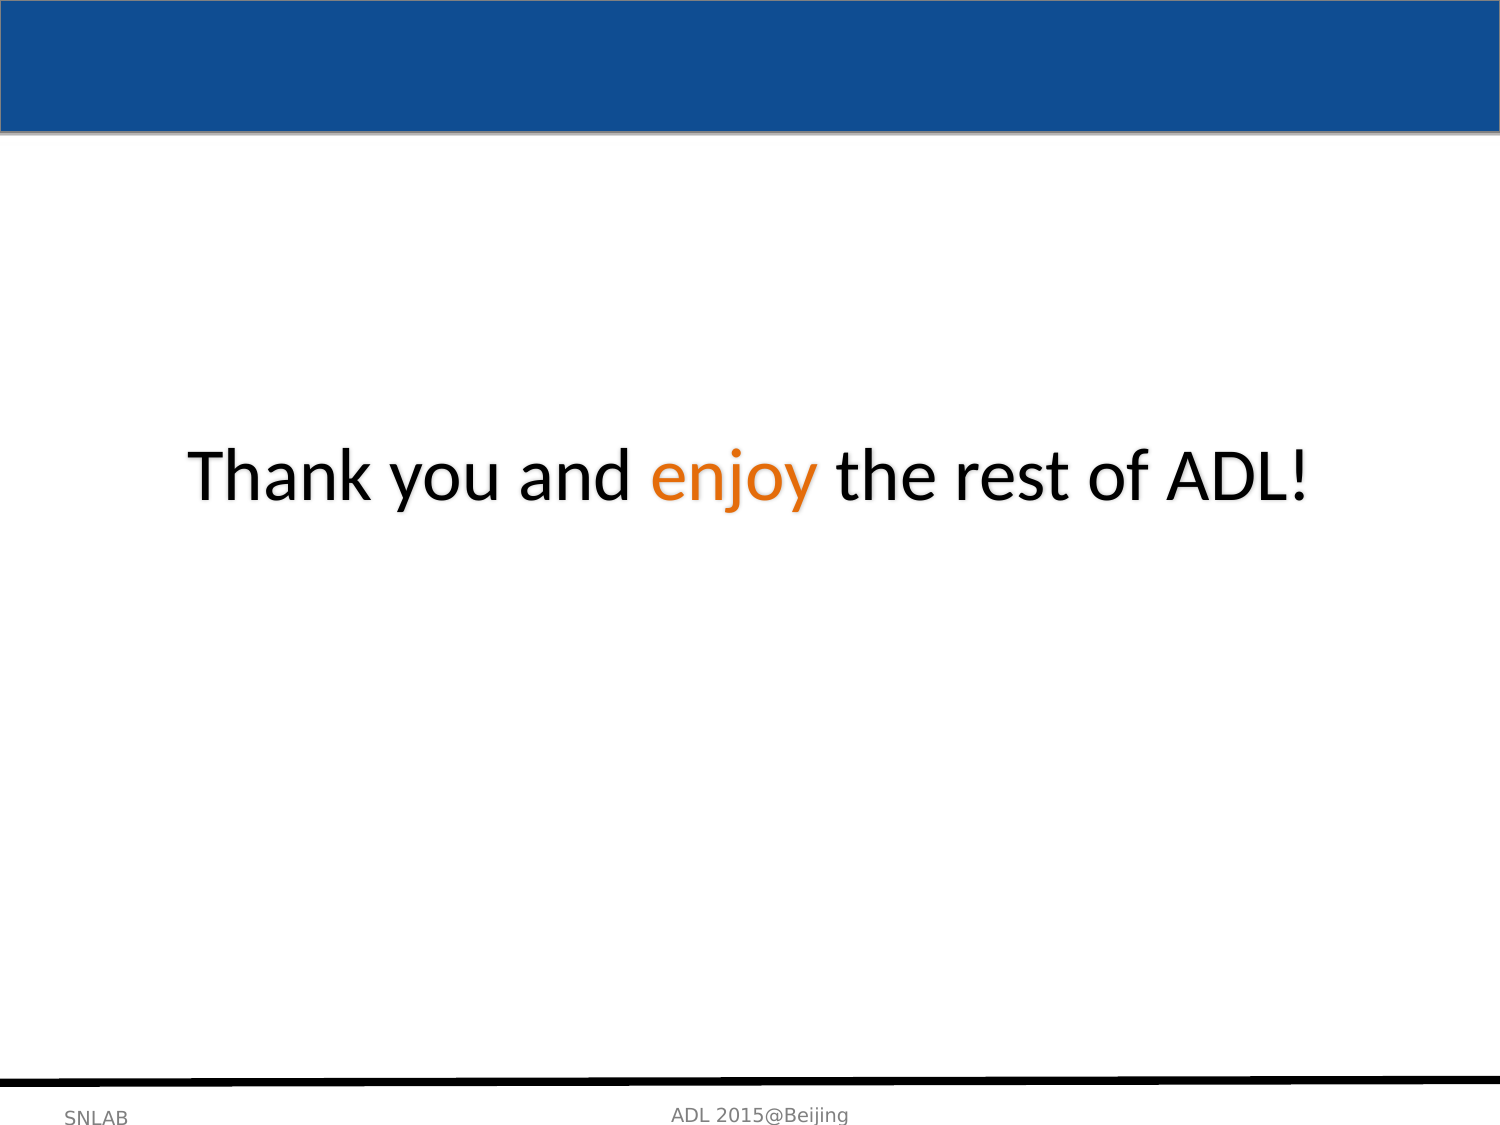

# Thank you and enjoy the rest of ADL!